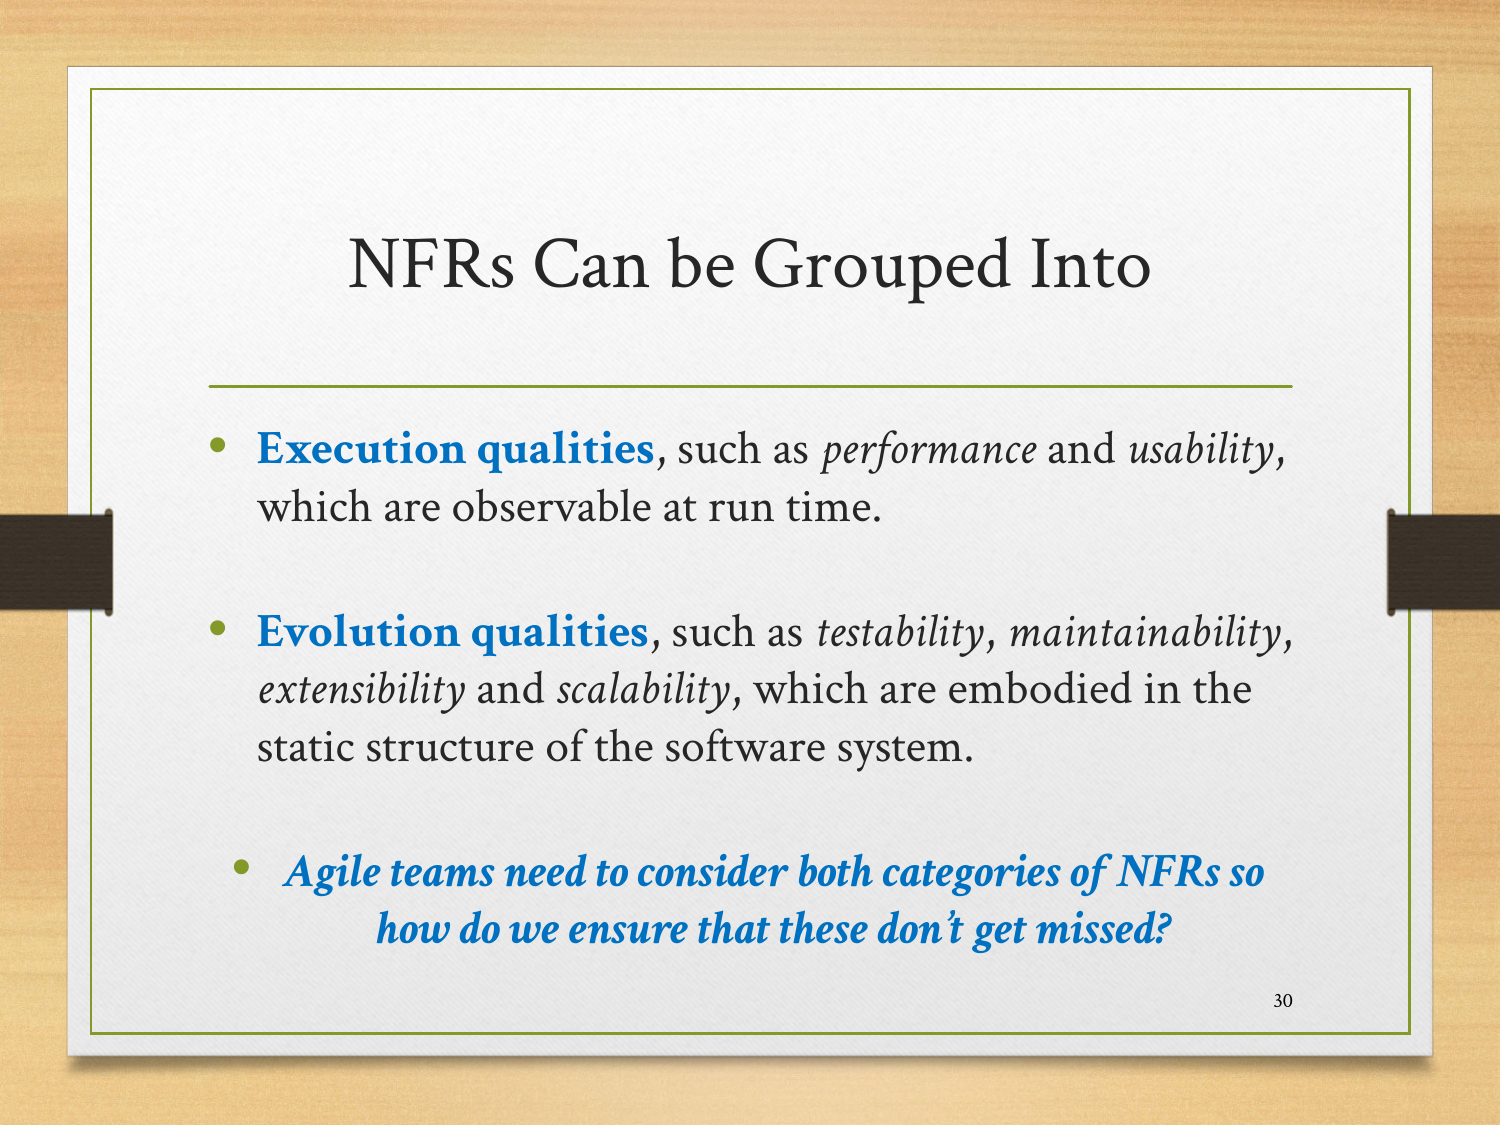

# NFRs Can be Grouped Into
Execution qualities, such as performance and usability, which are observable at run time.

Evolution qualities, such as testability, maintainability, extensibility and scalability, which are embodied in the static structure of the software system.

Agile teams need to consider both categories of NFRs so how do we ensure that these don’t get missed?
30